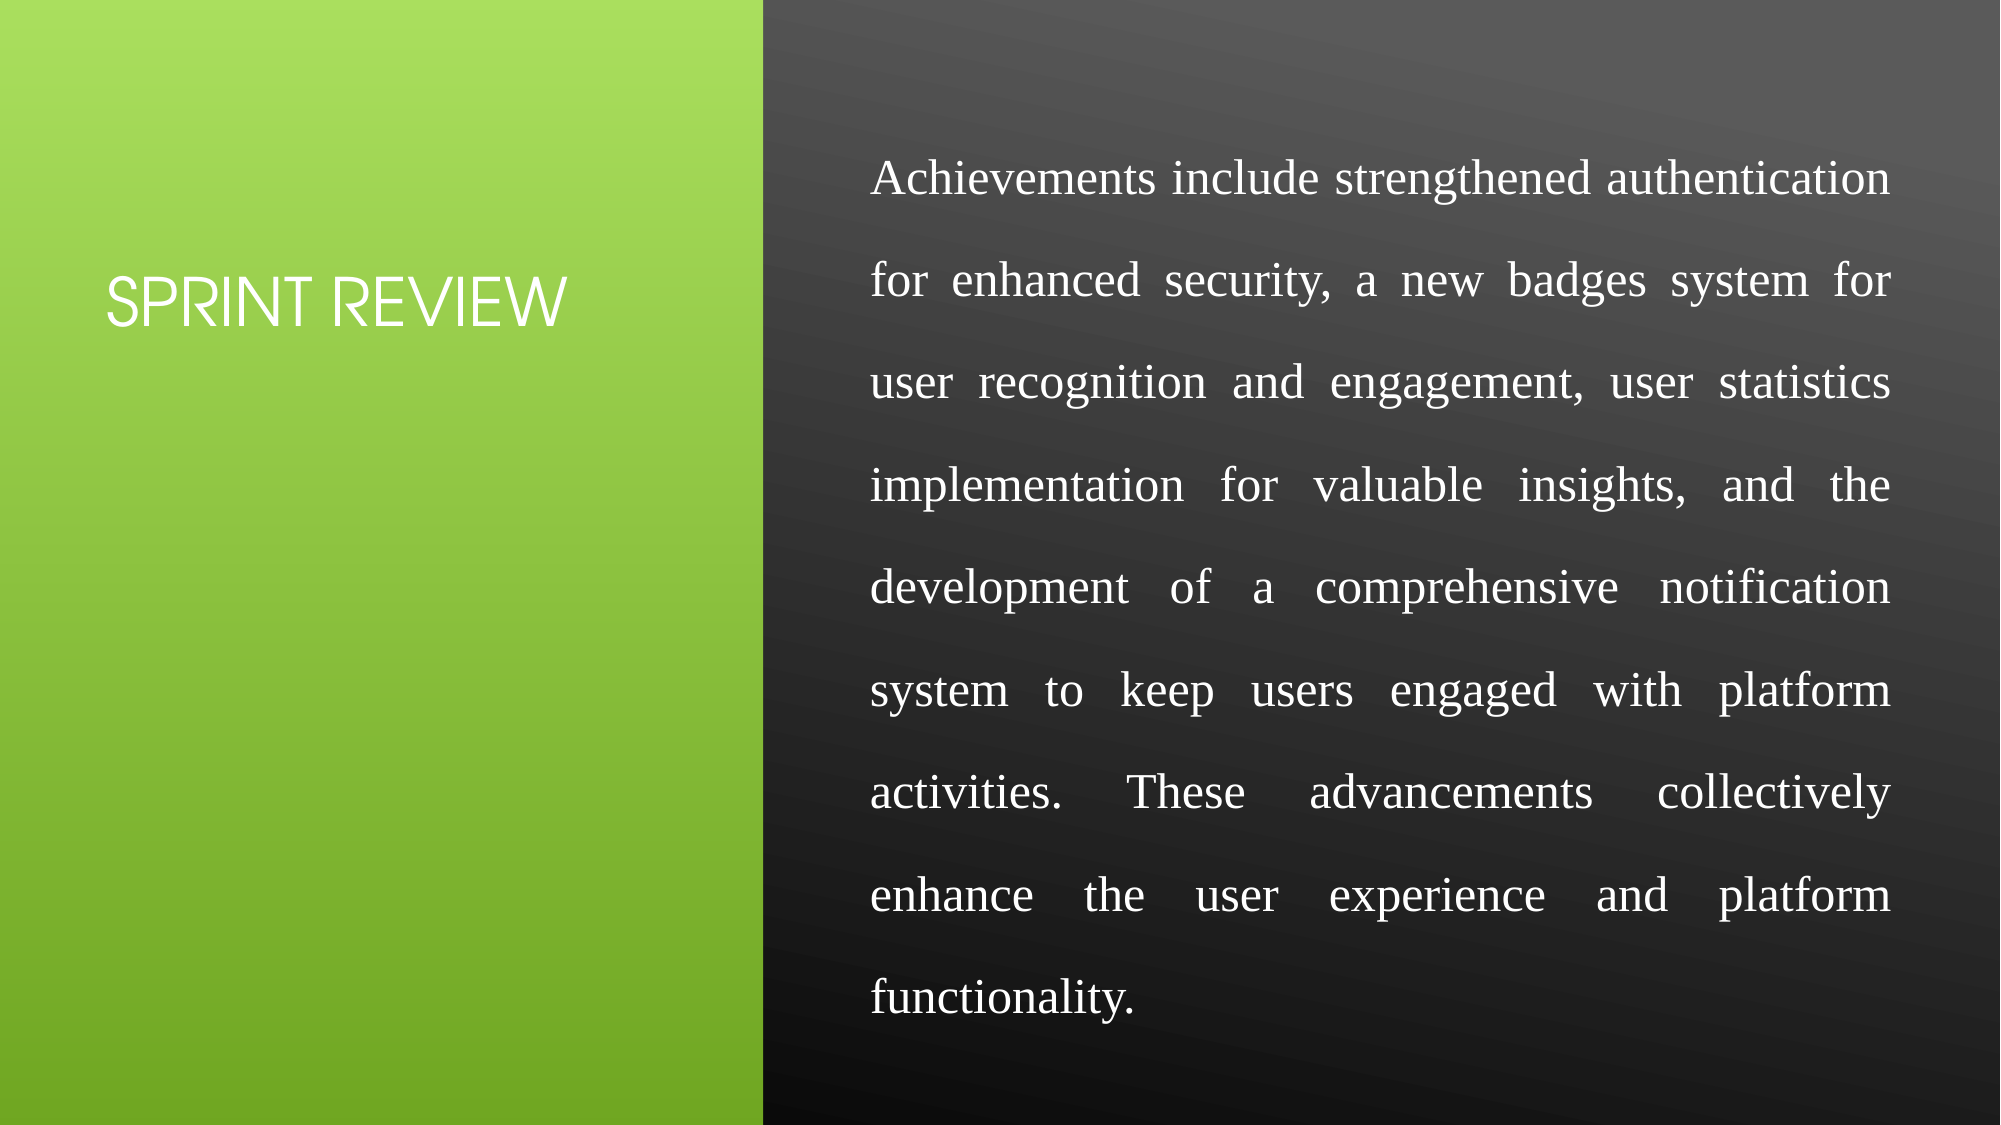

Achievements include strengthened authentication for enhanced security, a new badges system for user recognition and engagement, user statistics implementation for valuable insights, and the development of a comprehensive notification system to keep users engaged with platform activities. These advancements collectively enhance the user experience and platform functionality.

# Sprint Review
39